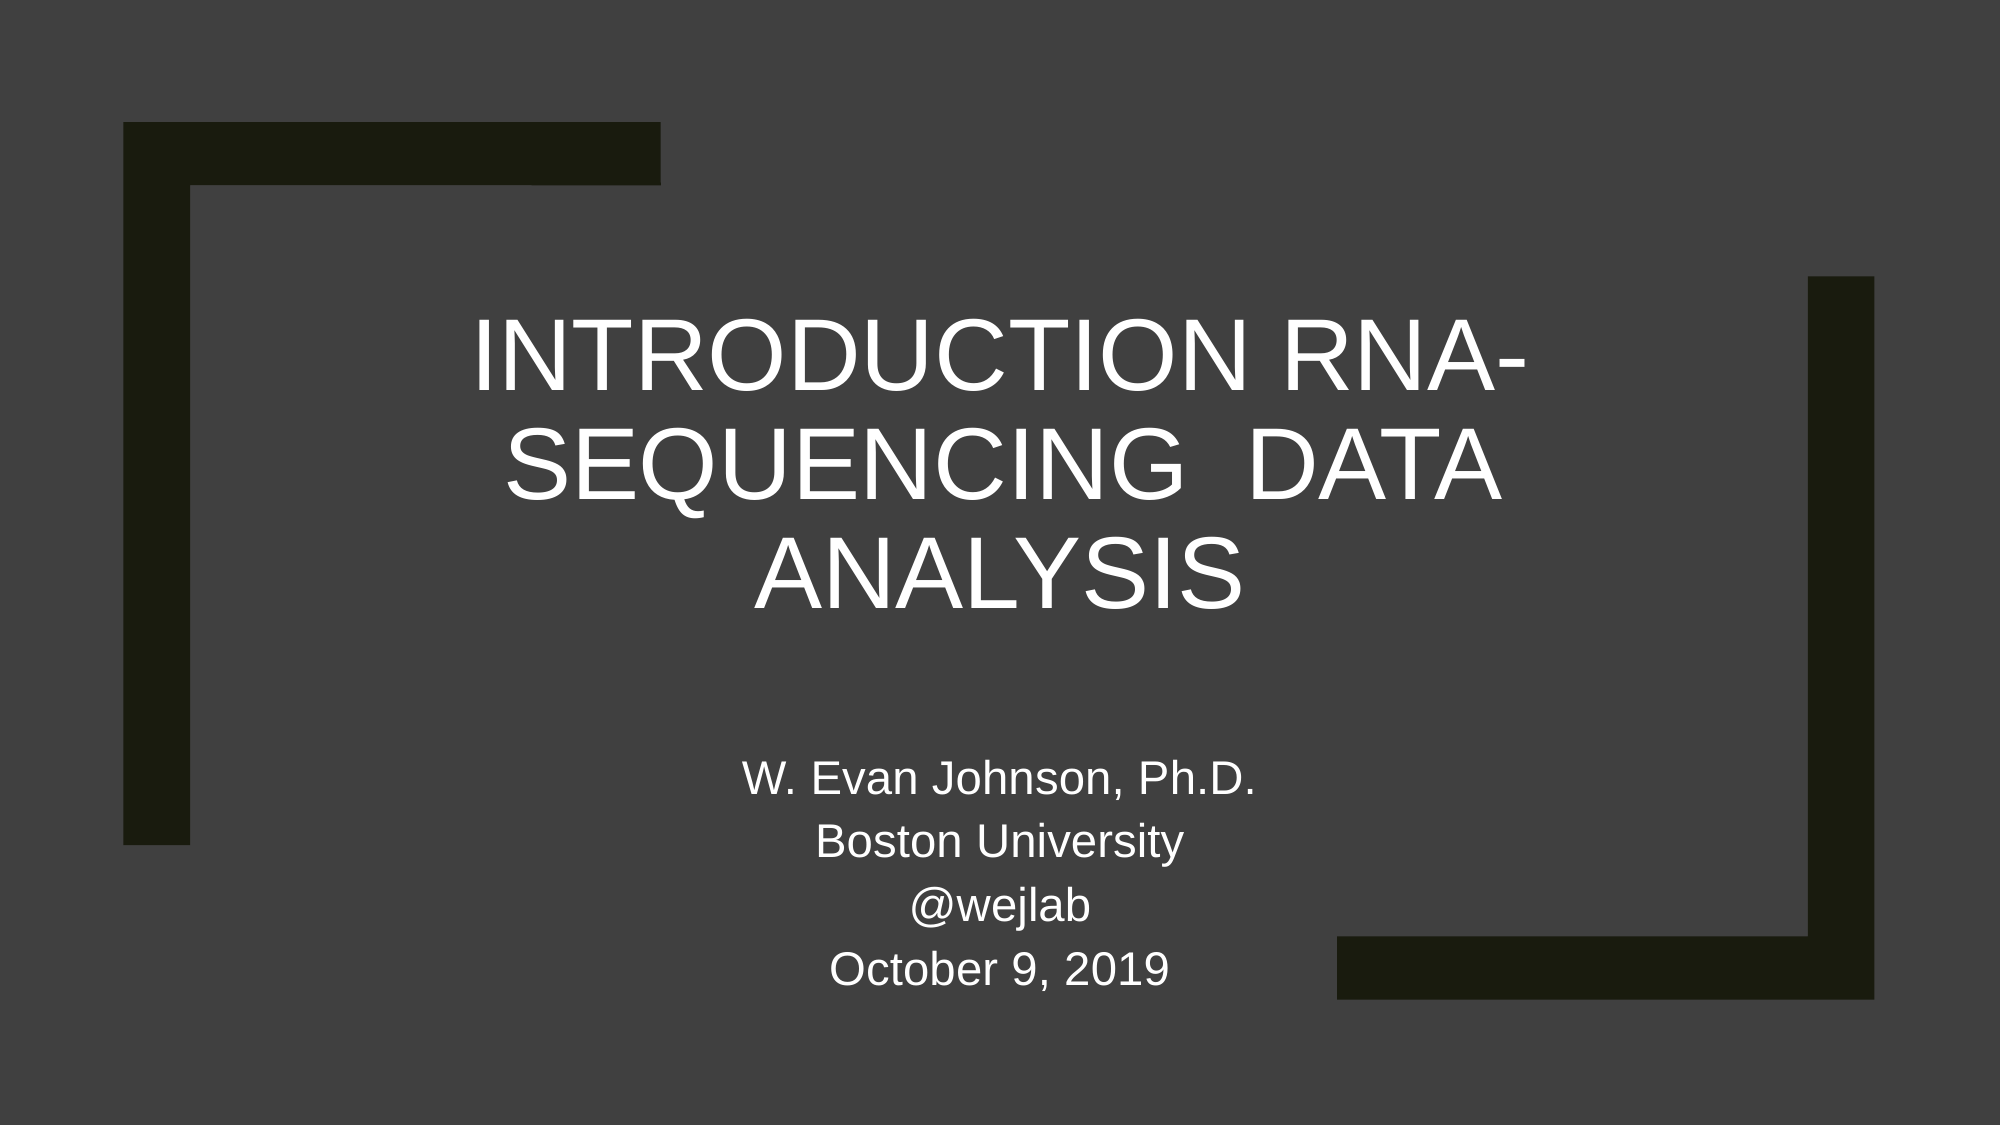

# introduction RNA-sequencing  data Analysis
W. Evan Johnson, Ph.D.
Boston University
@wejlab
October 9, 2019